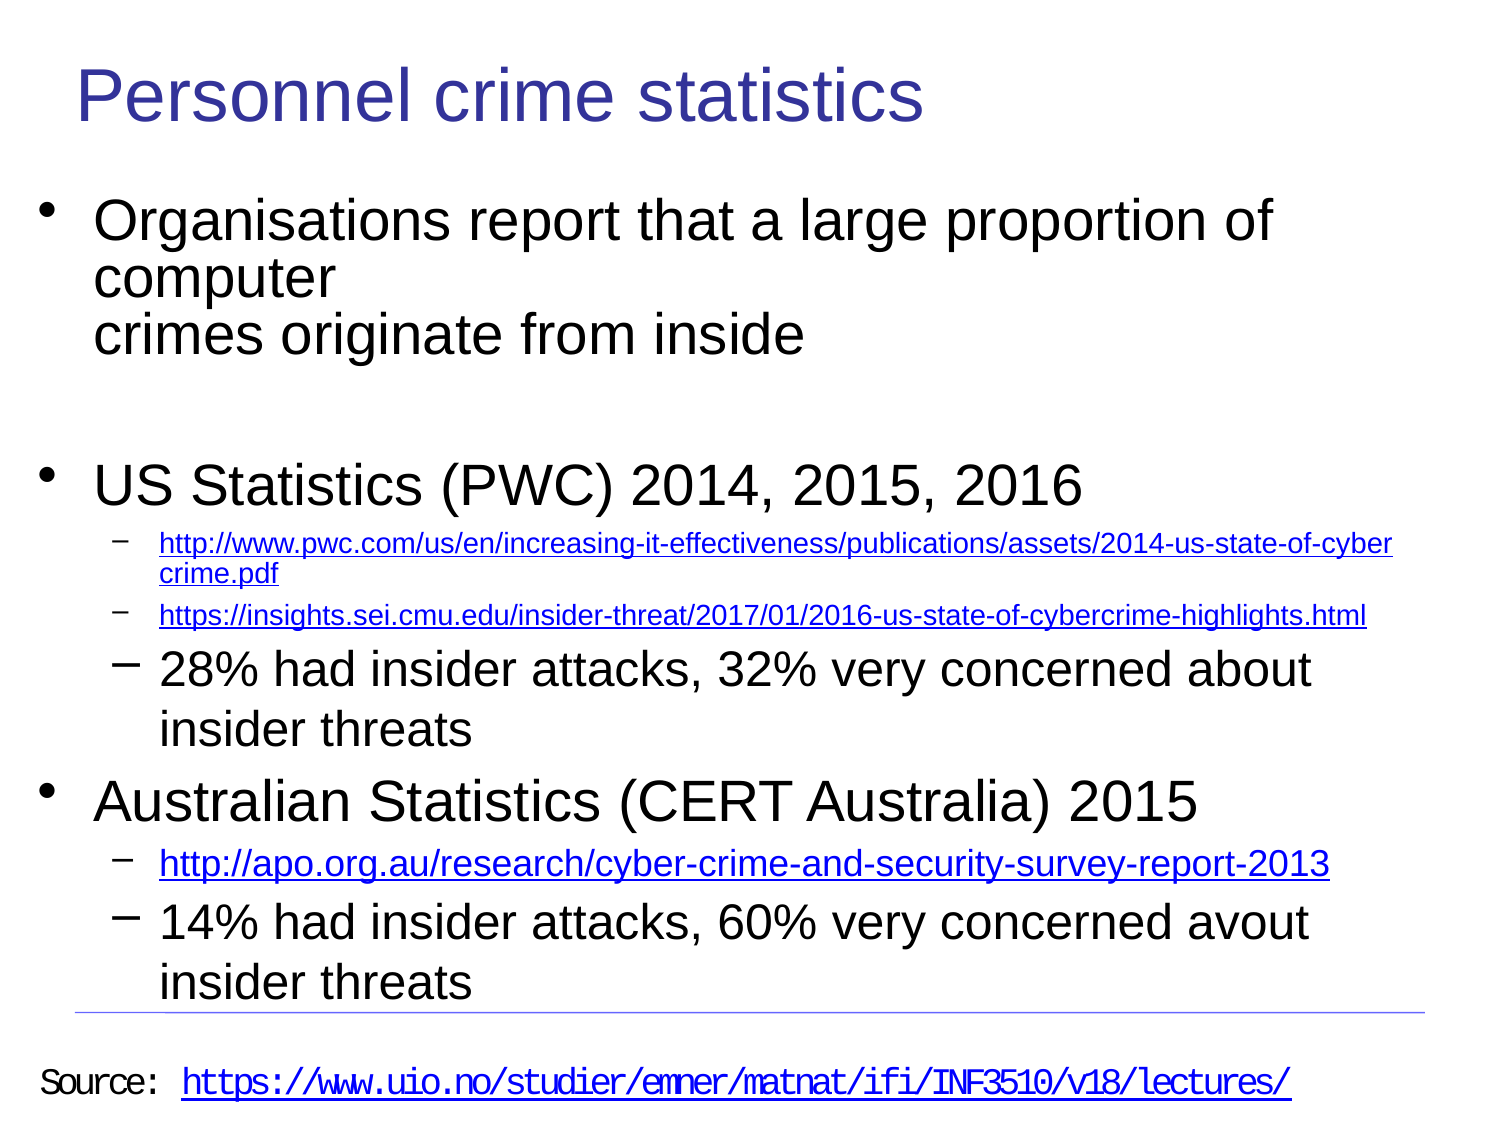

# Personnel crime statistics
Organisations report that a large proportion of computer
crimes originate from inside

US Statistics (PWC) 2014, 2015, 2016
http://www.pwc.com/us/en/increasing-it-effectiveness/publications/assets/2014-us-state-of-cybercrime.pdf
https://insights.sei.cmu.edu/insider-threat/2017/01/2016-us-state-of-cybercrime-highlights.html
28% had insider attacks, 32% very concerned about insider threats
Australian Statistics (CERT Australia) 2015
http://apo.org.au/research/cyber-crime-and-security-survey-report-2013
14% had insider attacks, 60% very concerned avout insider threats